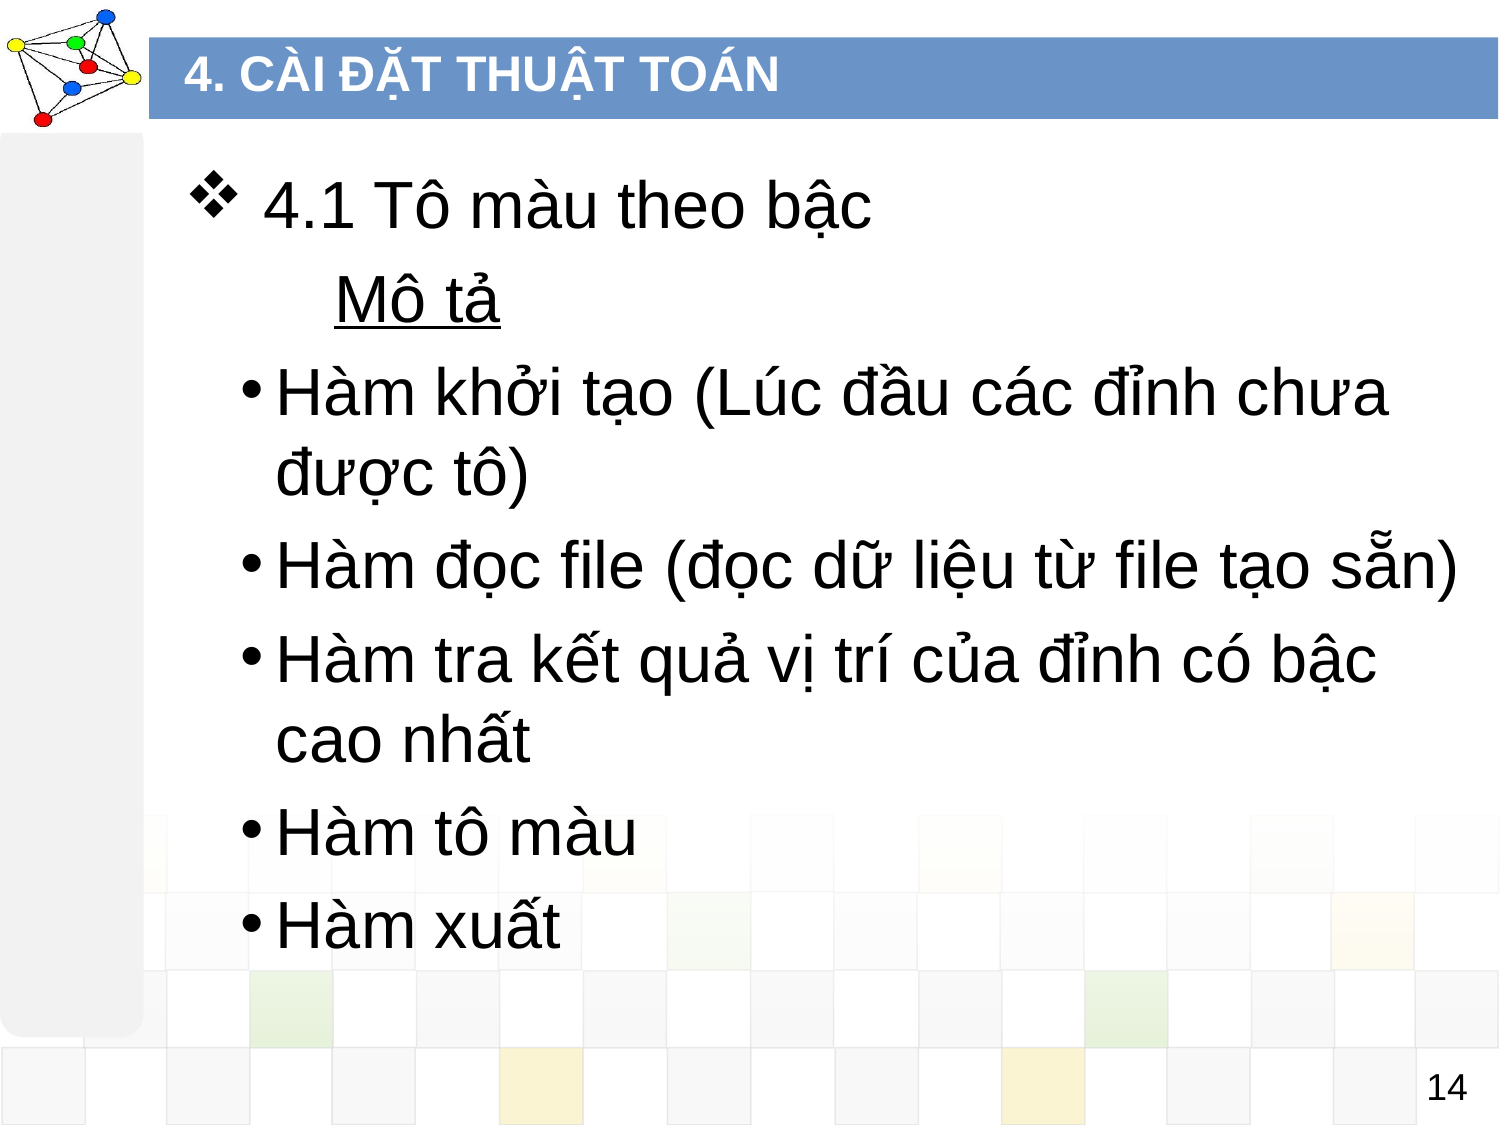

# 4. CÀI ĐẶT THUẬT TOÁN
 4.1 Tô màu theo bậc
	Mô tả
Hàm khởi tạo (Lúc đầu các đỉnh chưa được tô)
Hàm đọc file (đọc dữ liệu từ file tạo sẵn)
Hàm tra kết quả vị trí của đỉnh có bậc cao nhất
Hàm tô màu
Hàm xuất

14